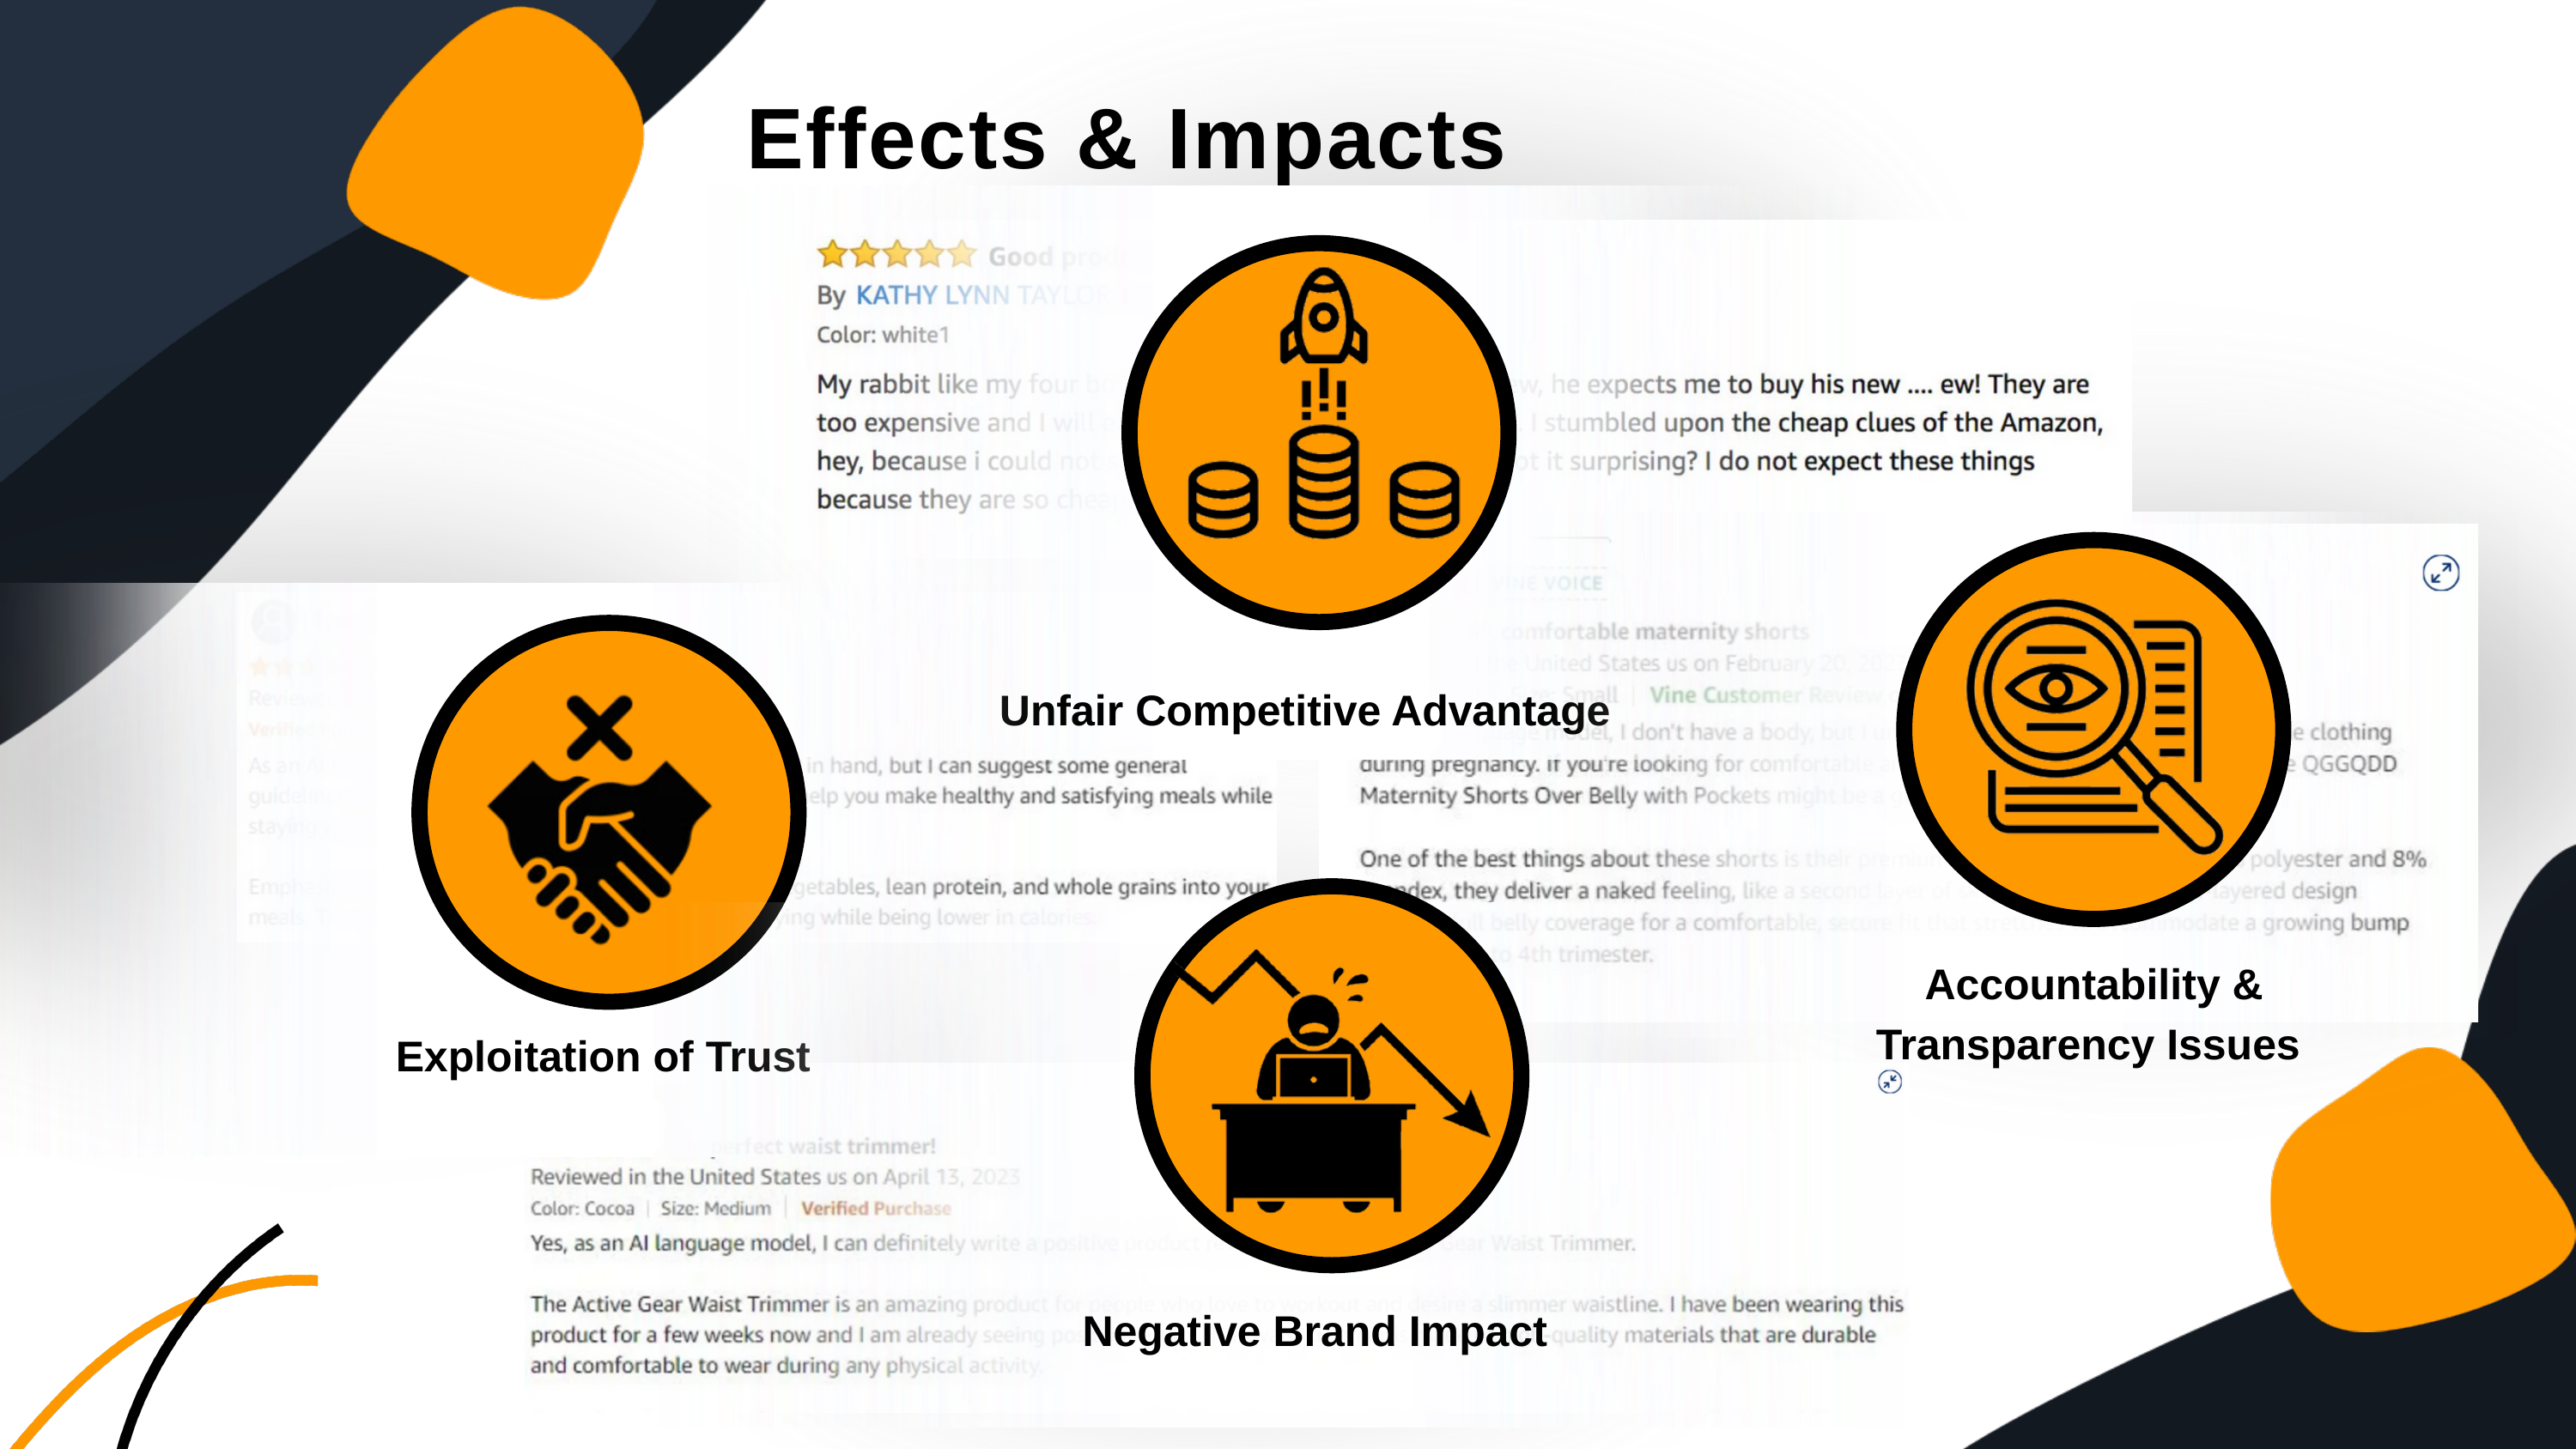

Effects & Impacts

Unfair Competitive Advantage

 Accountability & Transparency Issues

Exploitation of Trust

Negative Brand Impact

Human oversight for edge cases
Common trigger words or review content may be manually audited.